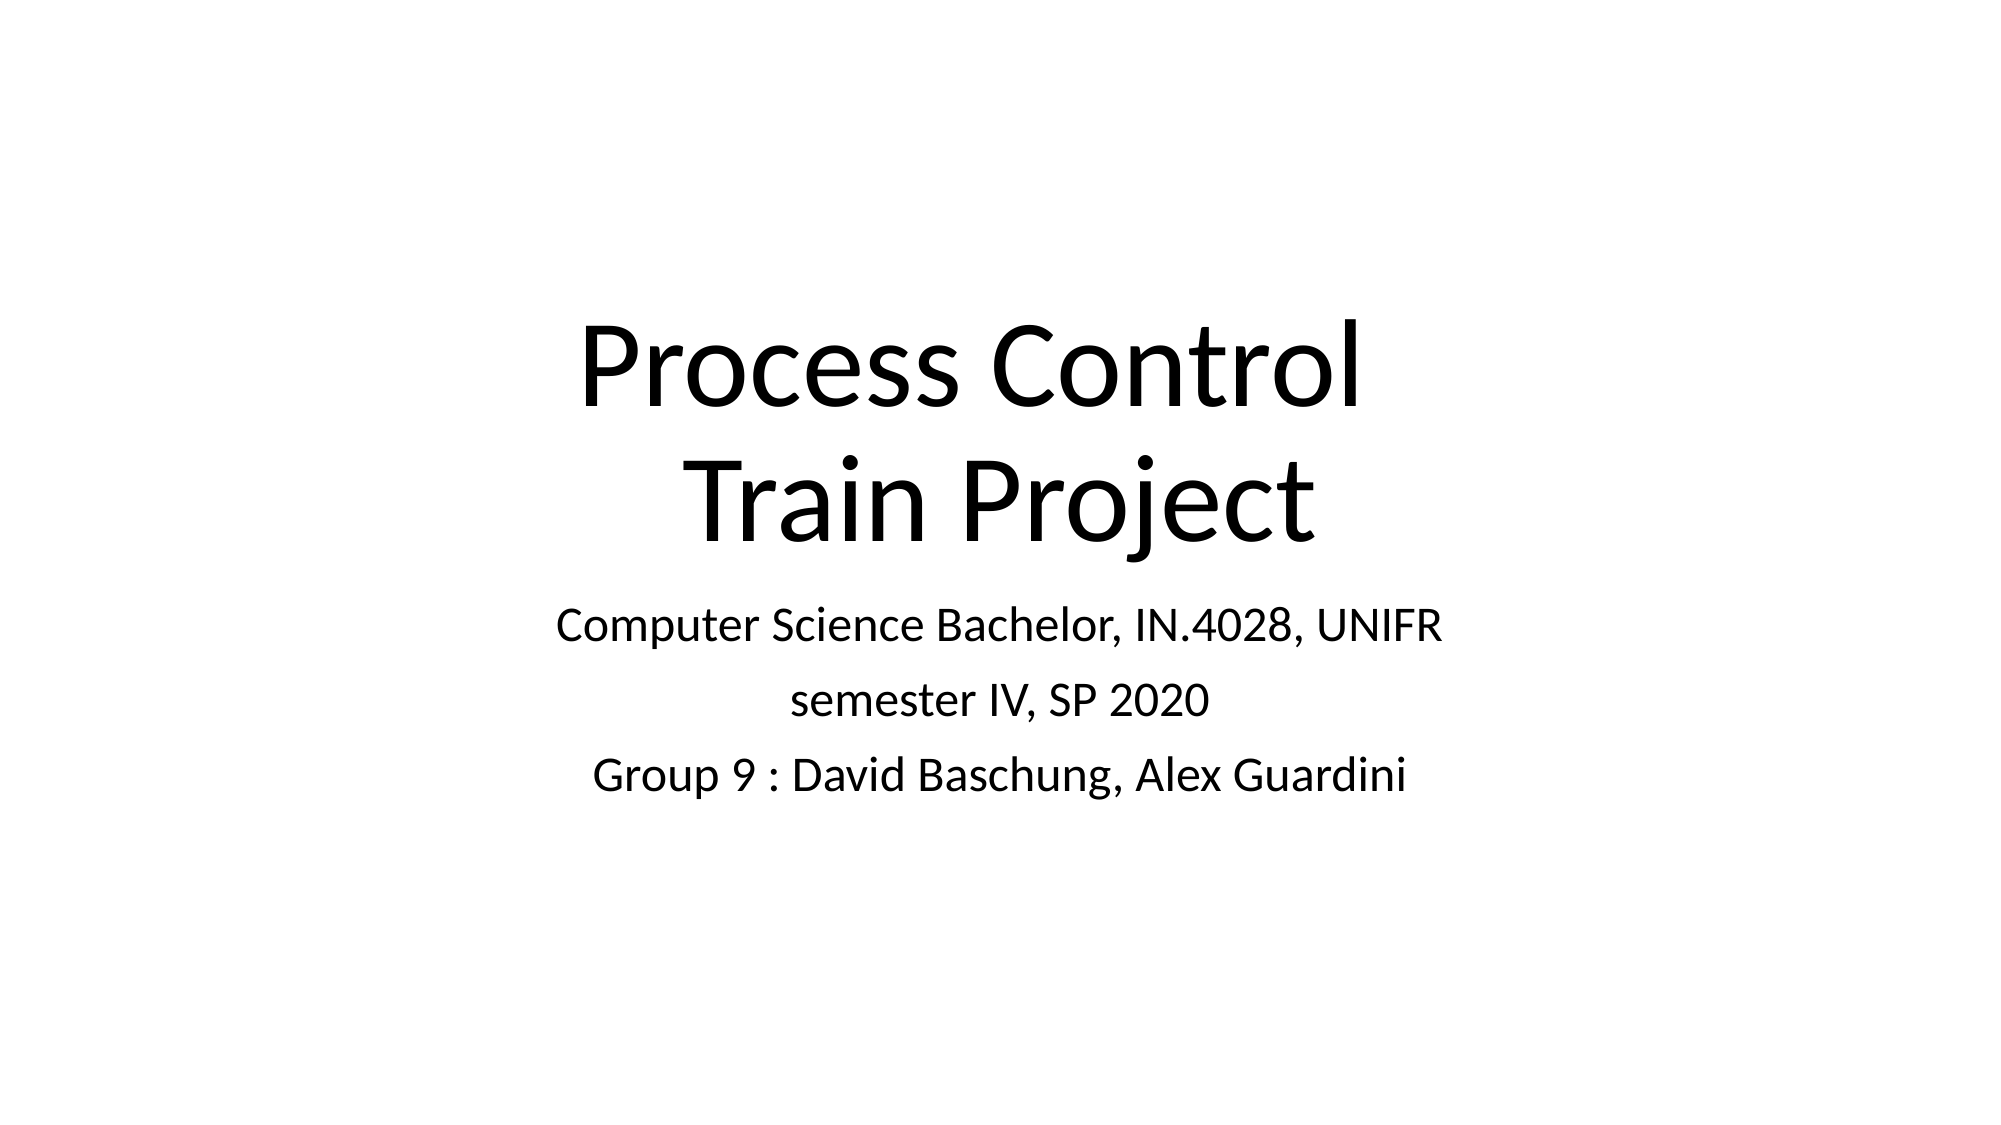

# Process Control Train Project
Computer Science Bachelor, IN.4028, UNIFR
semester IV, SP 2020
Group 9 : David Baschung, Alex Guardini